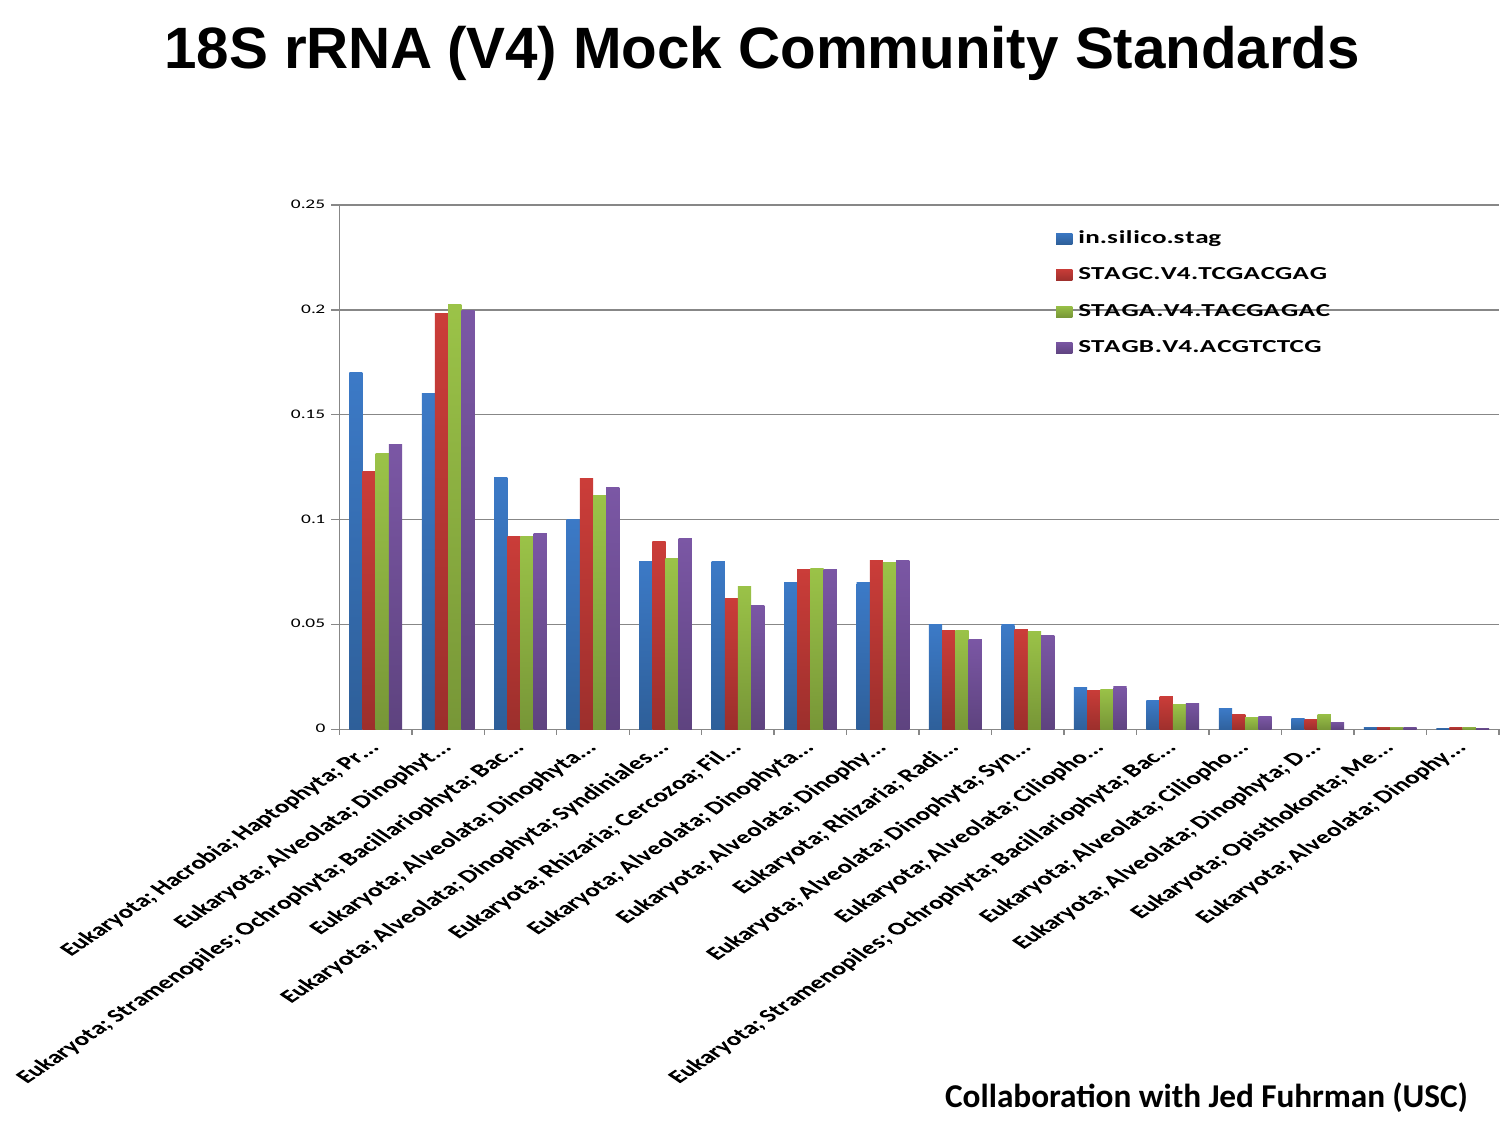

18S rRNA (V4) Mock Community Standards

### Chart

| Category | in.silico.stag | STAGC.V4.TCGACGAG | STAGA.V4.TACGAGAC | STAGB.V4.ACGTCTCG |
|---|---|---|---|---|
| Eukaryota; Hacrobia; Haptophyta; Prymnesiophyceae; Prymnesiales; Chrysochromulinaceae; Chrysochromulina; Chrysochromulina_X+sp. | 0.17 | 0.12271016311166875 | 0.13163850331925167 | 0.13592292587137947 |
| Eukaryota; Alveolata; Dinophyta; Syndiniales; Dino-Group-II; Dino-Group-II-Clade-3; Amoebophrya; Amoebophrya+sp. | 0.16 | 0.19841070681723127 | 0.20239891369945684 | 0.19955817378497792 |
| Eukaryota; Stramenopiles; Ochrophyta; Bacillariophyta; Bacillariophyta_X; Radial-centric-basal-Coscinodiscophyceae; Radial-centric-basal-Coscinodiscophyceae_X; Radial-centric-basal-Coscinodiscophyceae_X+sp. | 0.12 | 0.09192806357172731 | 0.09203379601689801 | 0.09315169366715759 |
| Eukaryota; Alveolata; Dinophyta; Dinophyceae; Dinophyceae_X; Dinophyceae_XX; Lingulodinium; Lingulodinium+polyedrum | 0.1 | 0.11953157674613132 | 0.11164755582377792 | 0.11548846342660776 |
| Eukaryota; Alveolata; Dinophyta; Syndiniales; Dino-Group-II; Dino-Group-II-Clade-10-and-11; Dino-Group-II-Clade-10-and-11_X; Dino-Group-II-Clade-10-and-11_X+sp. | 0.08 | 0.08933500627352572 | 0.08154797827398913 | 0.09094256259204712 |
| Eukaryota; Rhizaria; Cercozoa; Filosa-Thecofilosea; Cryomonadida; Cryothecomonas-lineage; Cryothecomonas; Cryothecomonas+sp. | 0.08 | 0.06248431618569636 | 0.06812009656004828 | 0.05891016200294551 |
| Eukaryota; Alveolata; Dinophyta; Dinophyceae; Dinophyceae_X; Dinophyceae_XX; Gymnodinium; Gymnodinium+dorsalisulcum | 0.07 | 0.07620242576327896 | 0.07671997585998792 | 0.07615365733922434 |
| Eukaryota; Alveolata; Dinophyta; Dinophyceae; Dinophyceae_X; Dinophyceae_XX; Gyrodinium; Gyrodinium+spirale | 0.07 | 0.0807193642827269 | 0.07936028968014484 | 0.08026509572901326 |
| Eukaryota; Rhizaria; Radiolaria; RAD-B; RAD-B_X; RAD-B-Group-IV; Larcopyle; Larcopyle+butschlii | 0.05 | 0.046925972396486826 | 0.047299336149668074 | 0.0428325969563083 |
| Eukaryota; Alveolata; Dinophyta; Syndiniales; Dino-Group-I; Dino-Group-I-Clade-5; Dino-Group-I-Clade-5_X; Dino-Group-I-Clade-5_X+sp. | 0.05 | 0.047511501463822665 | 0.04669583584791792 | 0.04461217476681394 |
| Eukaryota; Alveolata; Ciliophora; Phyllopharyngea; Suctoria; Acinetidae; Acinetidae_X; Acinetidae_X+sp._strain5 | 0.02 | 0.01848598912588875 | 0.019010259505129752 | 0.02025036818851252 |
| Eukaryota; Stramenopiles; Ochrophyta; Bacillariophyta; Bacillariophyta_X; Radial-centric-basal-Coscinodiscophyceae; Radial-centric-basal-Coscinodiscophyceae_X; Radial-centric-basal-Coscinodiscophyceae_X+sp. | 0.0135 | 0.015558343789209535 | 0.011843693421846711 | 0.01245704467353952 |
| Eukaryota; Alveolata; Ciliophora; Spirotrichea; Oligotrichia; Strombidiidae; Strombidium; Strombidium+basimorphum | 0.01 | 0.006942701798410707 | 0.005808690404345202 | 0.006197839960726558 |
| Eukaryota; Alveolata; Dinophyta; Dinophyceae; Dinophyceae_X; Dinophyceae_XX; Dinophyceae_XXX; Dinophyceae_XXX_+sp._clade_001 | 0.005 | 0.004851526557925554 | 0.007015691007845504 | 0.0031296023564064803 |
| Eukaryota; Opisthokonta; Metazoa; Arthropoda; Crustacea; Maxillopoda; Paracalanus; Paracalanus+parvus | 0.001 | 0.0006691760769552489 | 0.0009806879903439952 | 0.000859106529209622 |
| Eukaryota; Alveolata; Dinophyta; Dinophyceae; Dinophyceae_X; Dinophyceae_XX; Neoceratium; Neoceratium+furca | 0.0005 | 0.000836470096194061 | 0.0007543753771876886 | 0.0005522827687776141 |
Collaboration with Jed Fuhrman (USC)